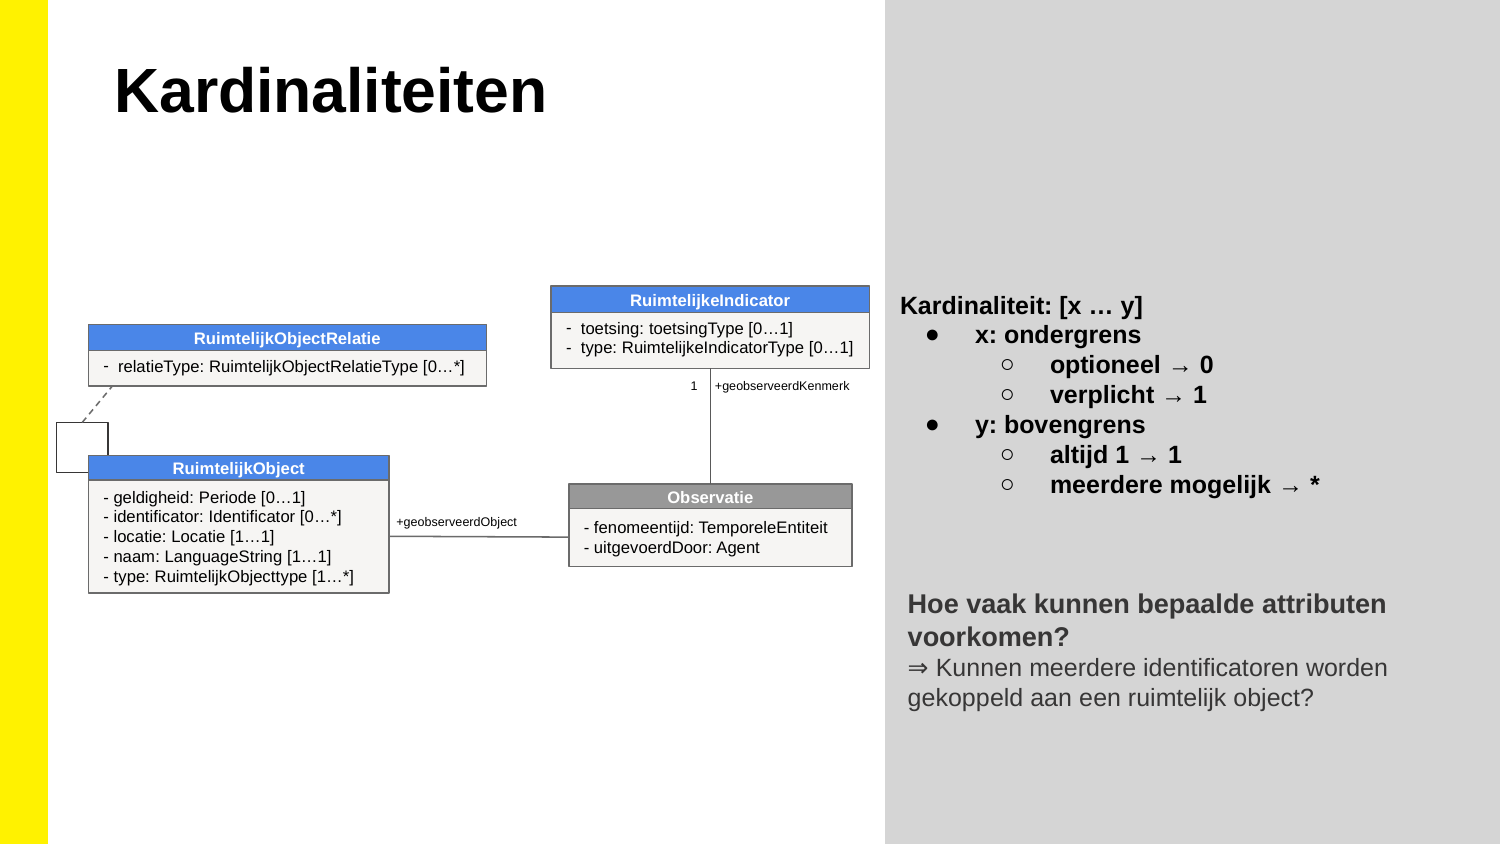

Kardinaliteit: [x … y]
x: ondergrens
optioneel → 0
verplicht → 1
y: bovengrens
altijd 1 → 1
meerdere mogelijk → *

Kardinaliteiten
RuimtelijkeIndicator
toetsing: toetsingType [0…1]
type: RuimtelijkeIndicatorType [0…1]
RuimtelijkObjectRelatie
relatieType: RuimtelijkObjectRelatieType [0…*]
1
+geobserveerdKenmerk

RuimtelijkObject
- geldigheid: Periode [0…1]
- identificator: Identificator [0…*]
- locatie: Locatie [1…1]
- naam: LanguageString [1…1]
- type: RuimtelijkObjecttype [1…*]
Observatie
- fenomeentijd: TemporeleEntiteit
- uitgevoerdDoor: Agent
+geobserveerdObject
Hoe vaak kunnen bepaalde attributen voorkomen?
⇒ Kunnen meerdere identificatoren worden gekoppeld aan een ruimtelijk object?